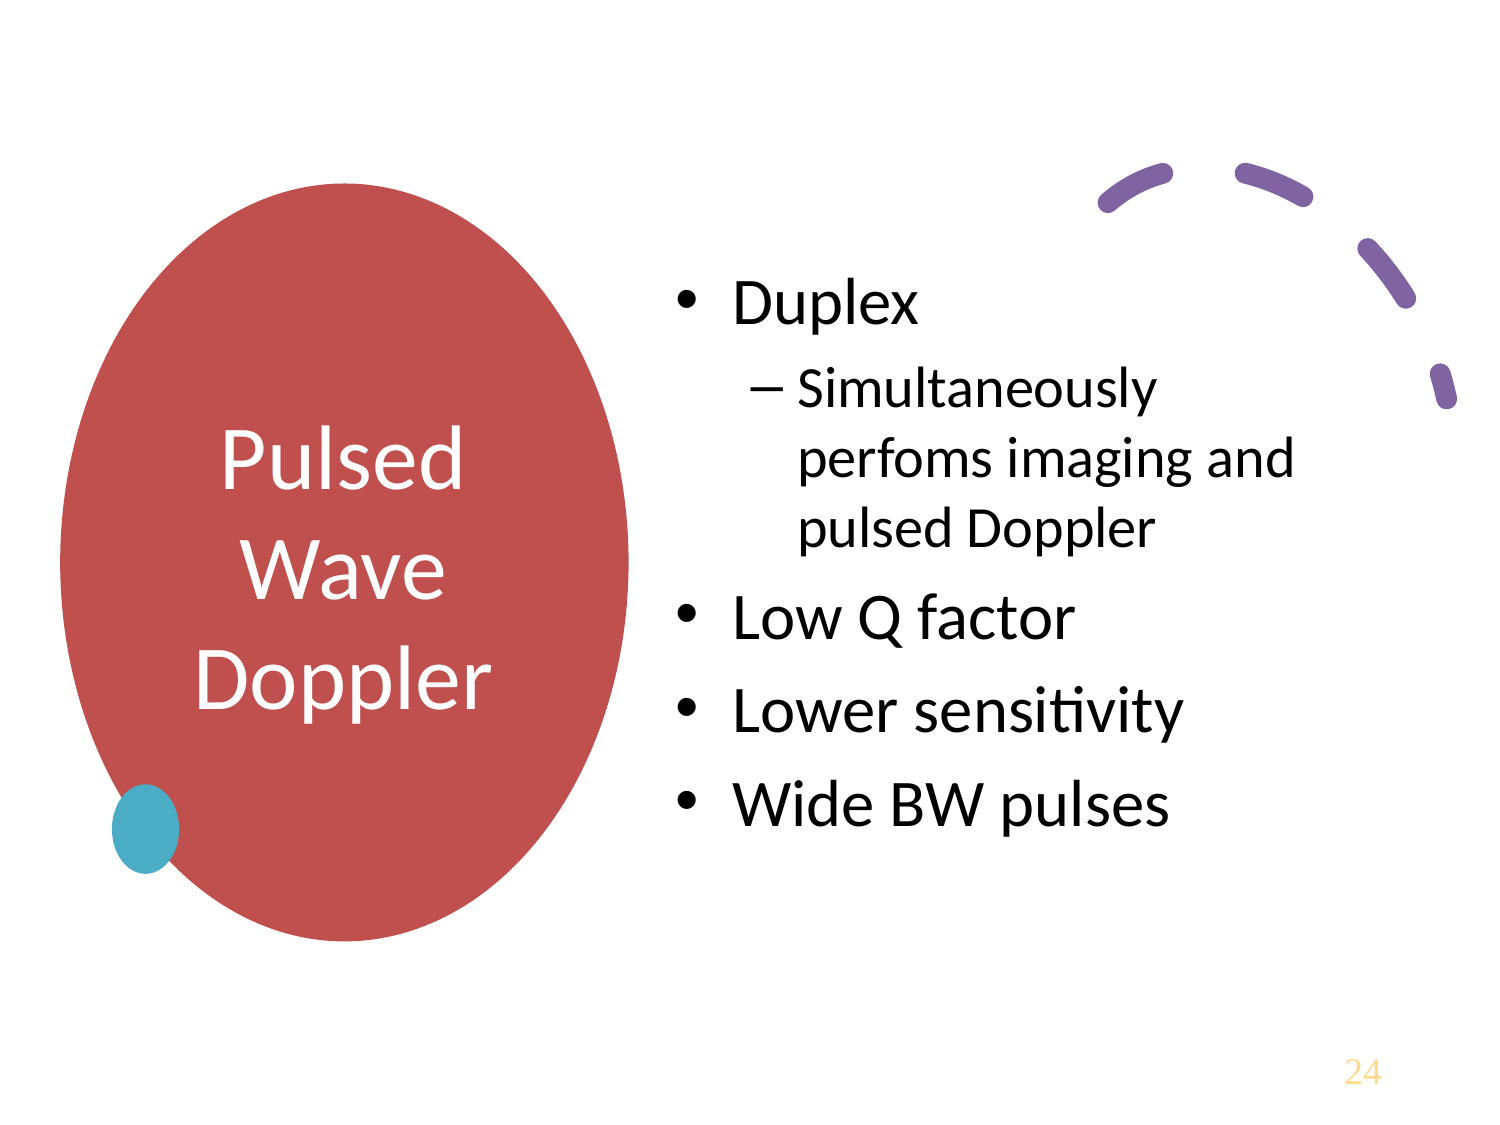

# Pulsed Wave Doppler
Duplex
Simultaneously perfoms imaging and pulsed Doppler
Low Q factor
Lower sensitivity
Wide BW pulses

24